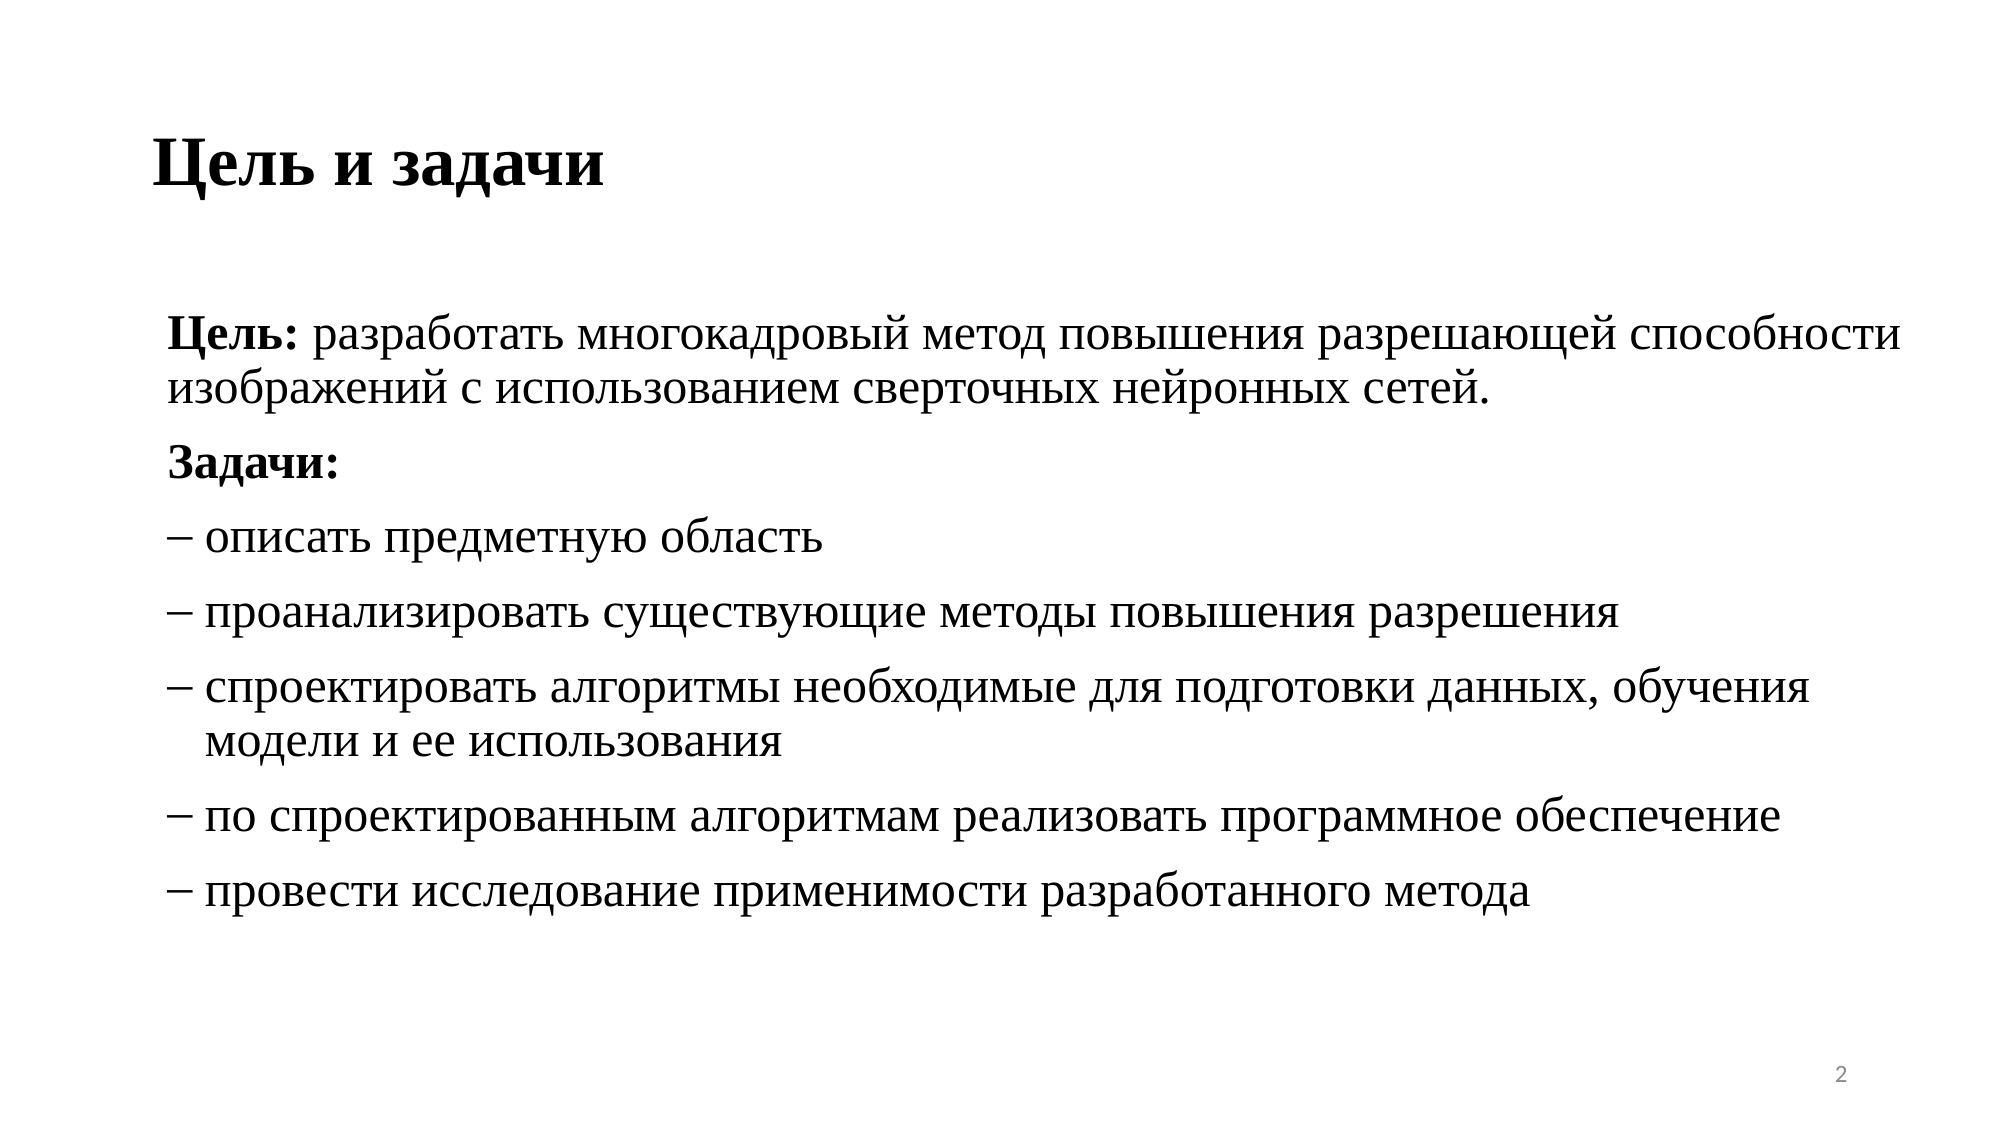

# Цель и задачи
Цель: разработать многокадровый метод повышения разрешающей способности изображений с использованием сверточных нейронных сетей.
Задачи:
описать предметную область
проанализировать существующие методы повышения разрешения
спроектировать алгоритмы необходимые для подготовки данных, обучения модели и ее использования
по спроектированным алгоритмам реализовать программное обеспечение
провести исследование применимости разработанного метода
2